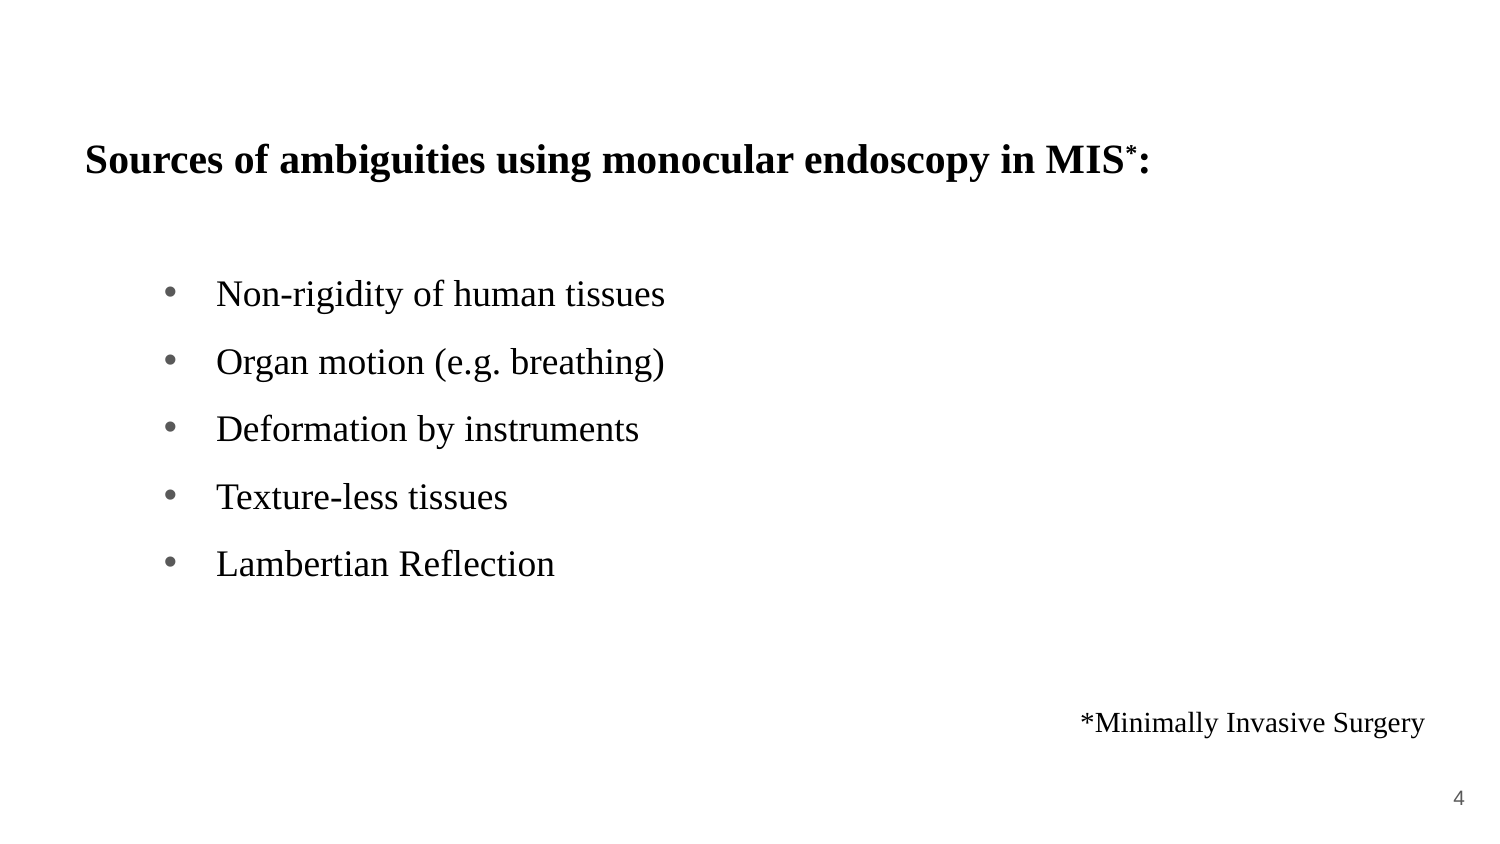

Sources of ambiguities using monocular endoscopy in MIS*:

Non-rigidity of human tissues
Organ motion (e.g. breathing)
Deformation by instruments
Texture-less tissues
Lambertian Reflection

*Minimally Invasive Surgery
4